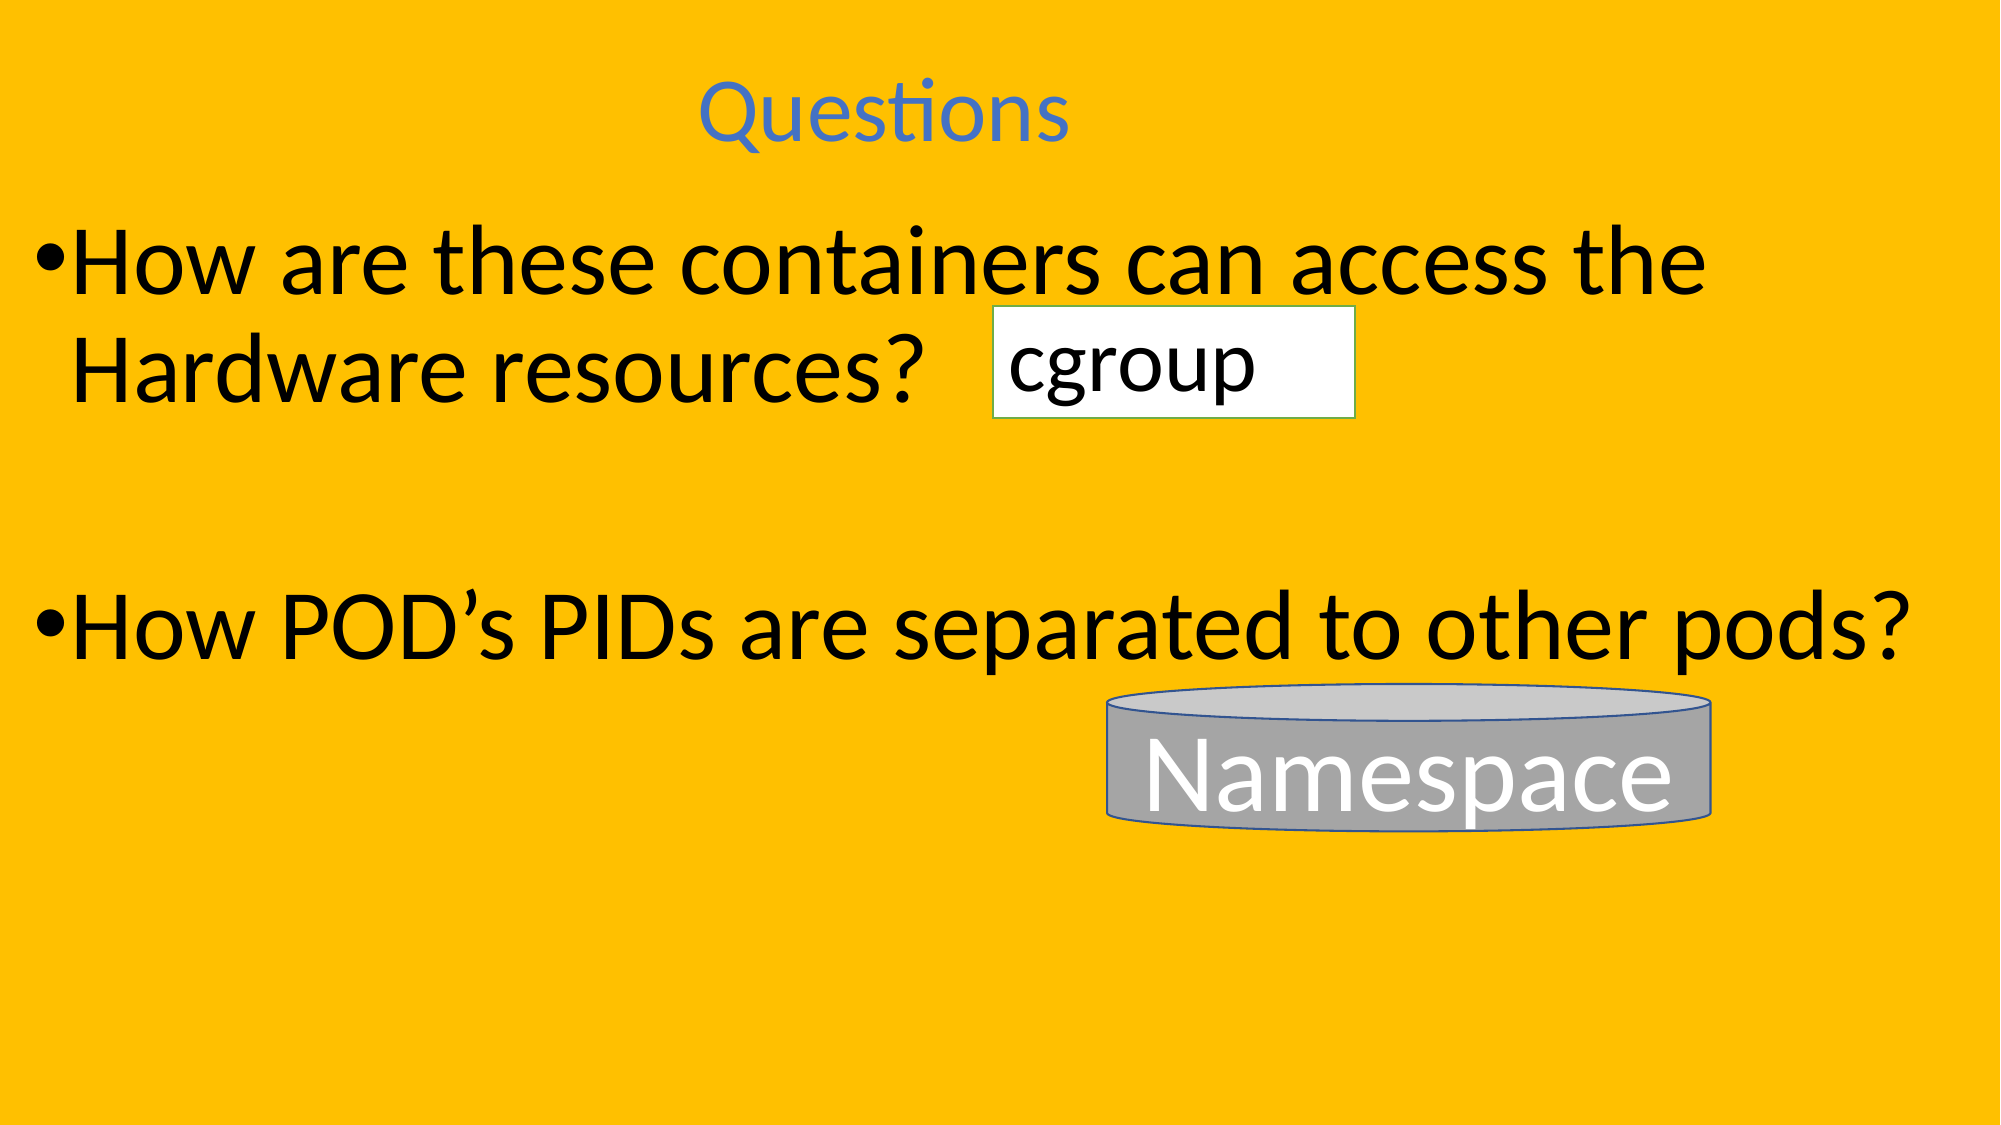

# Questions
How are these containers can access the Hardware resources?

How POD’s PIDs are separated to other pods?

cgroup
Namespace